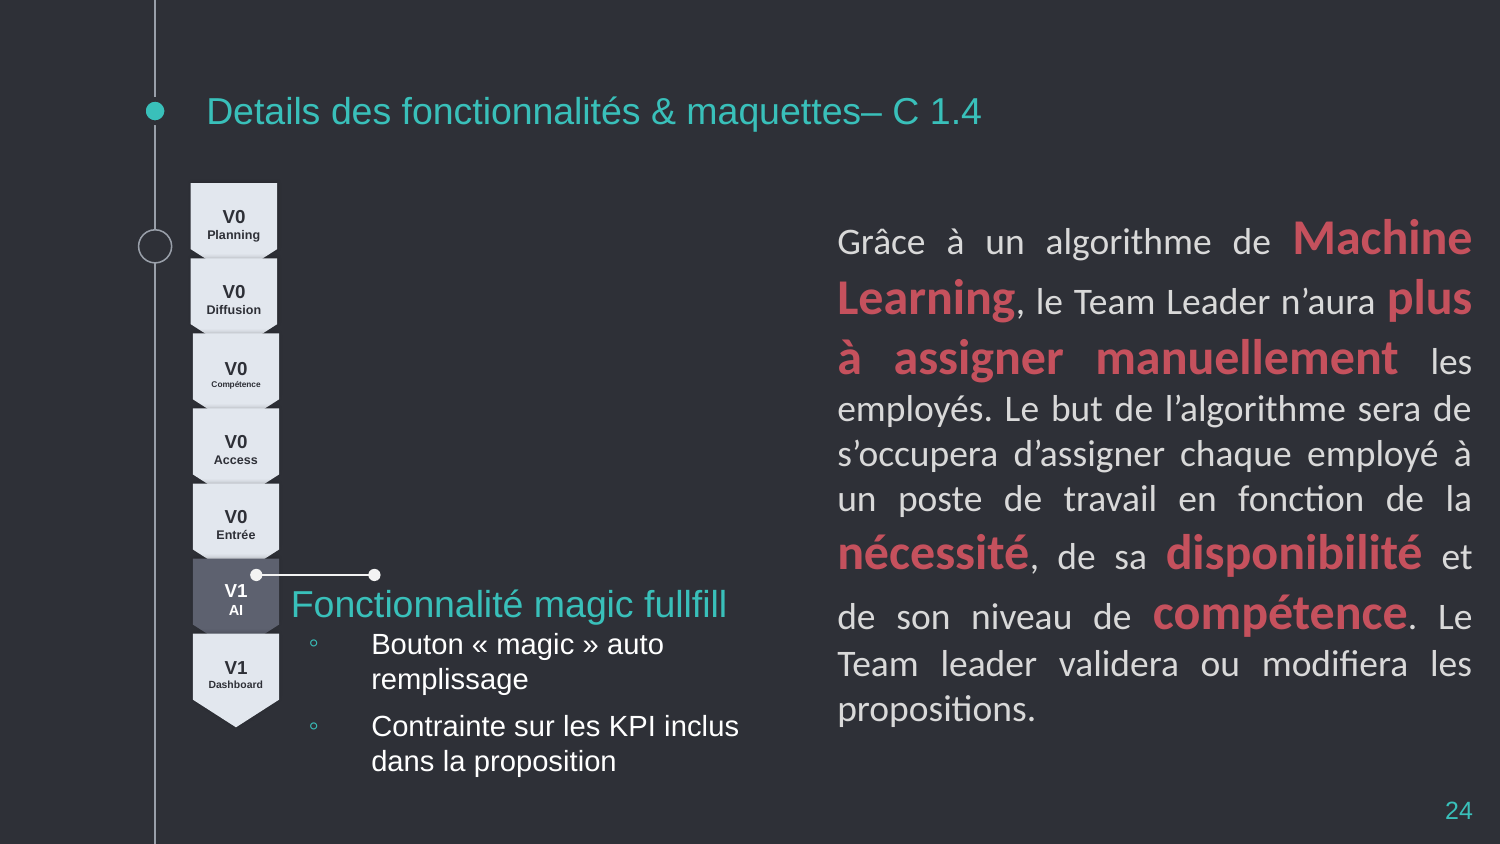

# Details des fonctionnalités & maquettes– C 1.4
V0
Planning
Grâce à un algorithme de Machine Learning, le Team Leader n’aura plus à assigner manuellement les employés. Le but de l’algorithme sera de s’occupera d’assigner chaque employé à un poste de travail en fonction de la nécessité, de sa disponibilité et de son niveau de compétence. Le Team leader validera ou modifiera les propositions.
V0
Diffusion
V0
Compétence
V0
Access
V0
Entrée
V1
AI
Fonctionnalité magic fullfill
Bouton « magic » auto remplissage
Contrainte sur les KPI inclus dans la proposition

V1
Dashboard
24